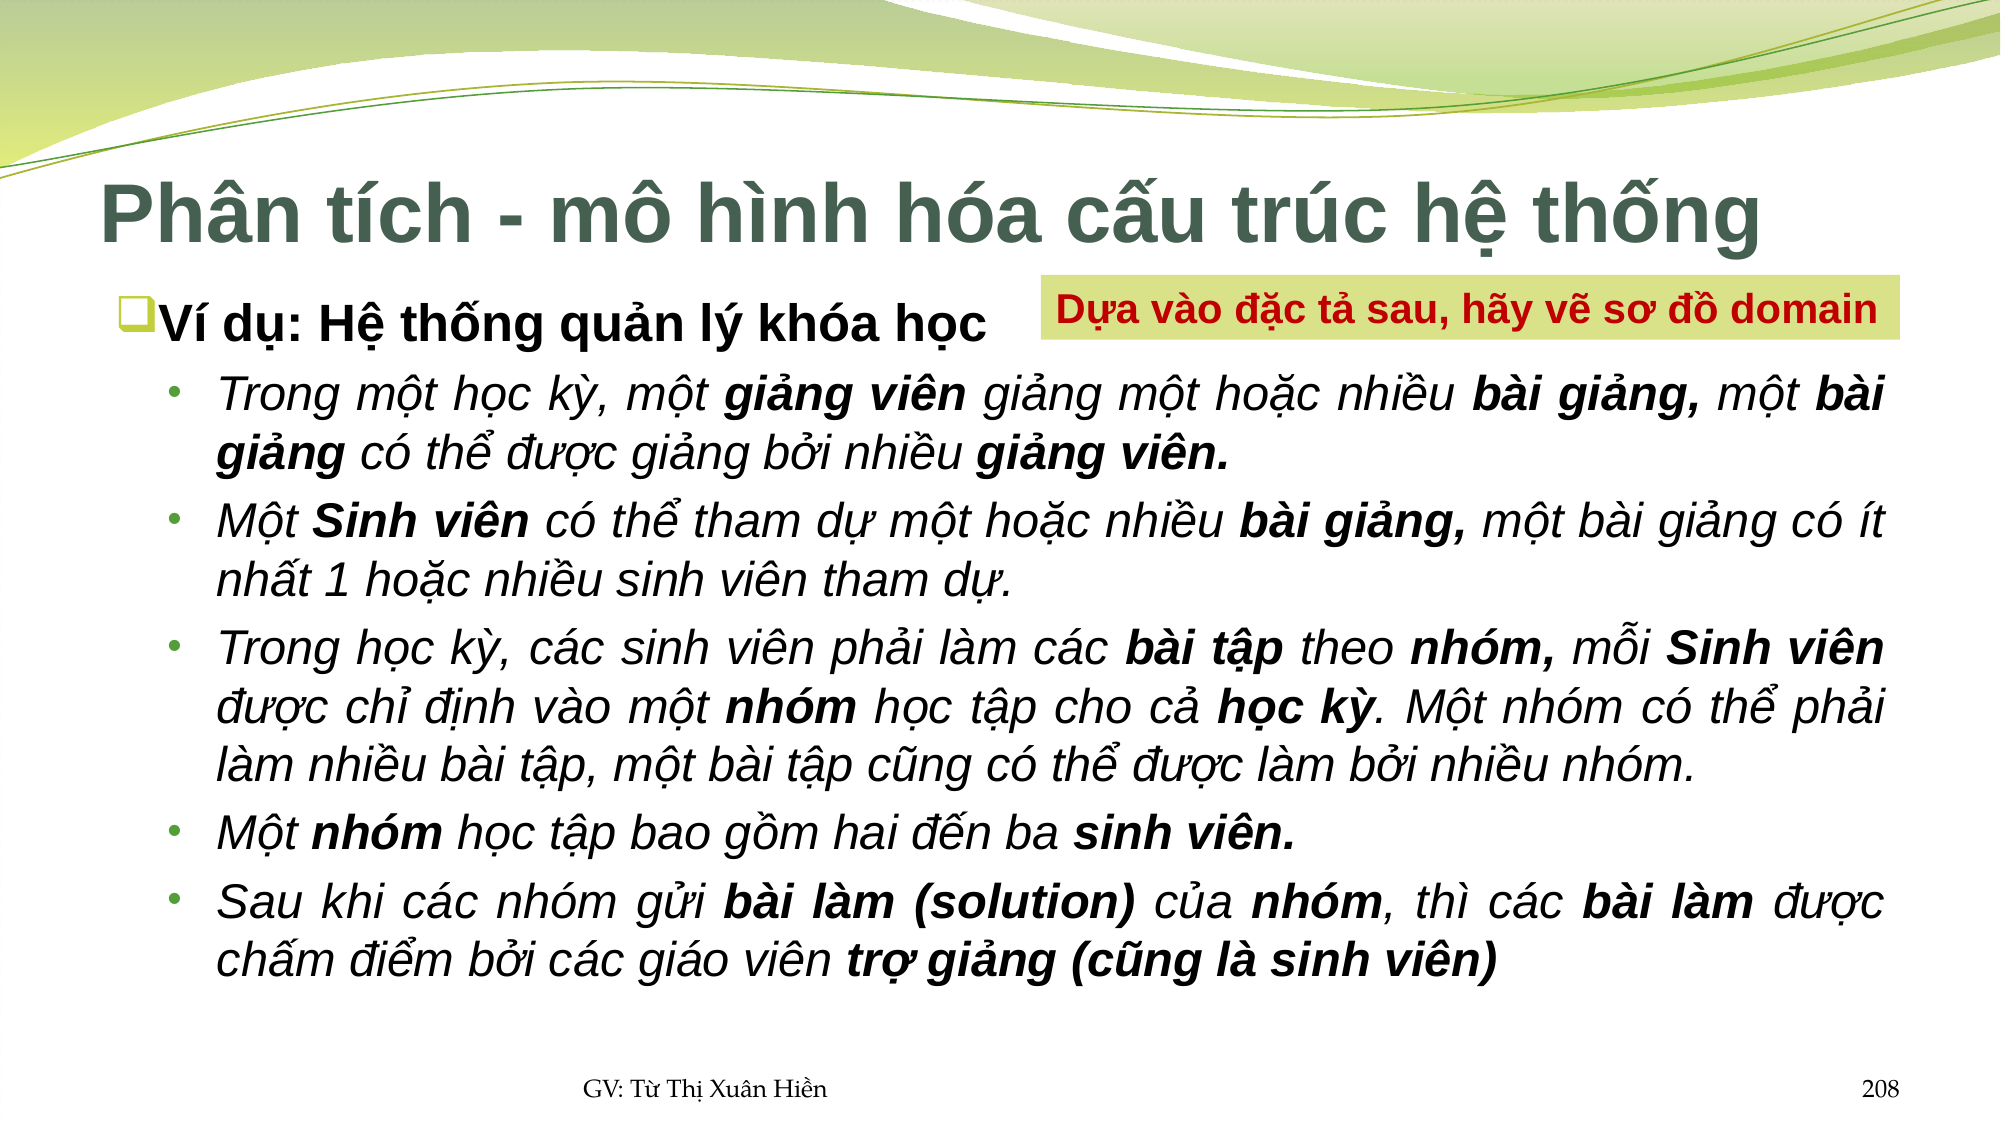

# Phân tích - mô hình hóa cấu trúc hệ thống
Dựa vào đặc tả sau, hãy vẽ sơ đồ domain
Ví dụ: Hệ thống quản lý khóa học
Trong một học kỳ, một giảng viên giảng một hoặc nhiều bài giảng, một bài giảng có thể được giảng bởi nhiều giảng viên.
Một Sinh viên có thể tham dự một hoặc nhiều bài giảng, một bài giảng có ít nhất 1 hoặc nhiều sinh viên tham dự.
Trong học kỳ, các sinh viên phải làm các bài tập theo nhóm, mỗi Sinh viên được chỉ định vào một nhóm học tập cho cả học kỳ. Một nhóm có thể phải làm nhiều bài tập, một bài tập cũng có thể được làm bởi nhiều nhóm.
Một nhóm học tập bao gồm hai đến ba sinh viên.
Sau khi các nhóm gửi bài làm (solution) của nhóm, thì các bài làm được chấm điểm bởi các giáo viên trợ giảng (cũng là sinh viên)
GV: Từ Thị Xuân Hiền
208